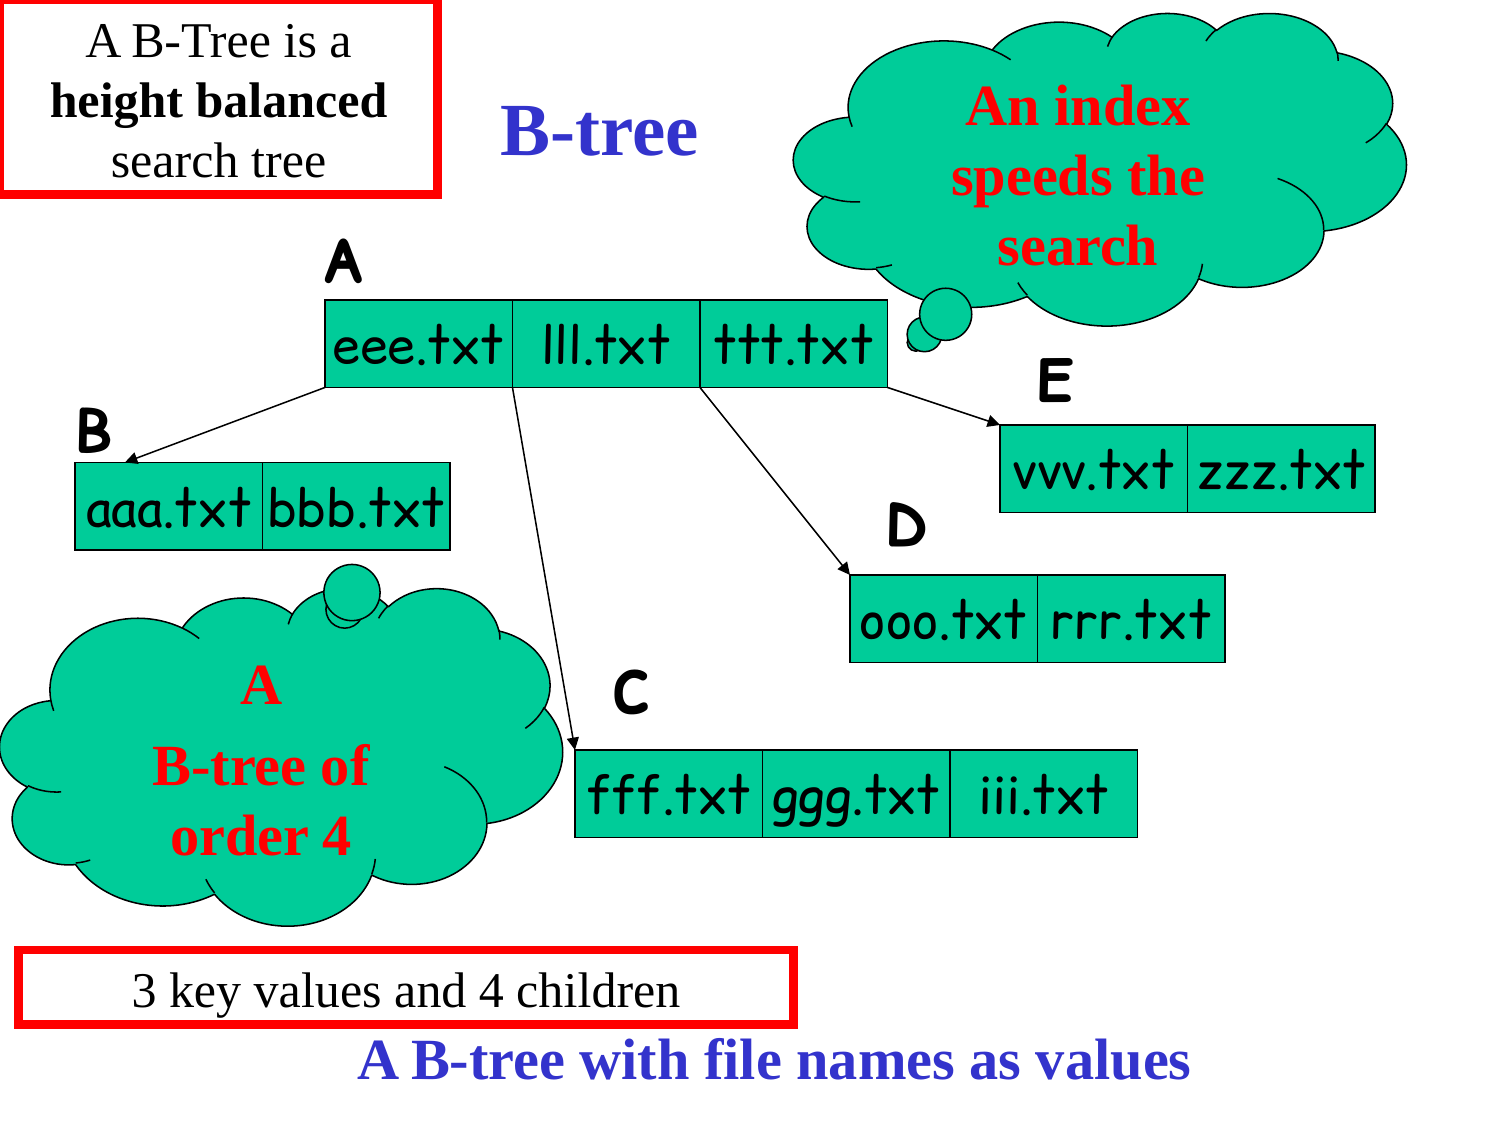

A B-Tree is a height balanced search tree
An index speeds the search
B-tree
A
eee.txt
lll.txt
ttt.txt
E
B

vvv.txt
zzz.txt
aaa.txt
bbb.txt
D
ooo.txt
rrr.txt
A
B-tree of order 4
C
fff.txt
ggg.txt
iii.txt
3 key values and 4 children
A B-tree with file names as values
59